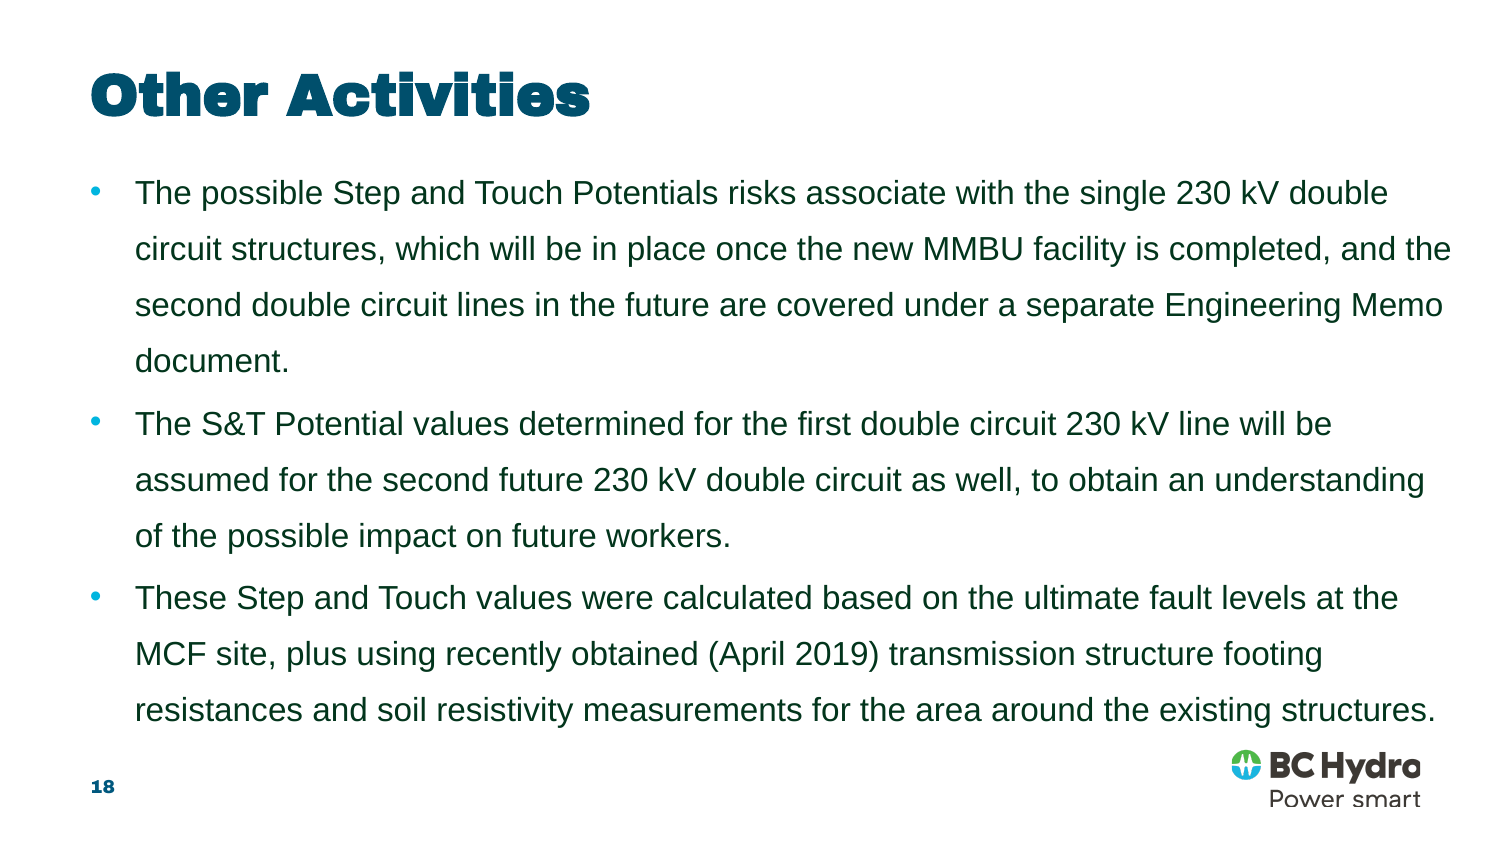

# Other Activities
The possible Step and Touch Potentials risks associate with the single 230 kV double circuit structures, which will be in place once the new MMBU facility is completed, and the second double circuit lines in the future are covered under a separate Engineering Memo document.
The S&T Potential values determined for the first double circuit 230 kV line will be assumed for the second future 230 kV double circuit as well, to obtain an understanding of the possible impact on future workers.
These Step and Touch values were calculated based on the ultimate fault levels at the MCF site, plus using recently obtained (April 2019) transmission structure footing resistances and soil resistivity measurements for the area around the existing structures.

18